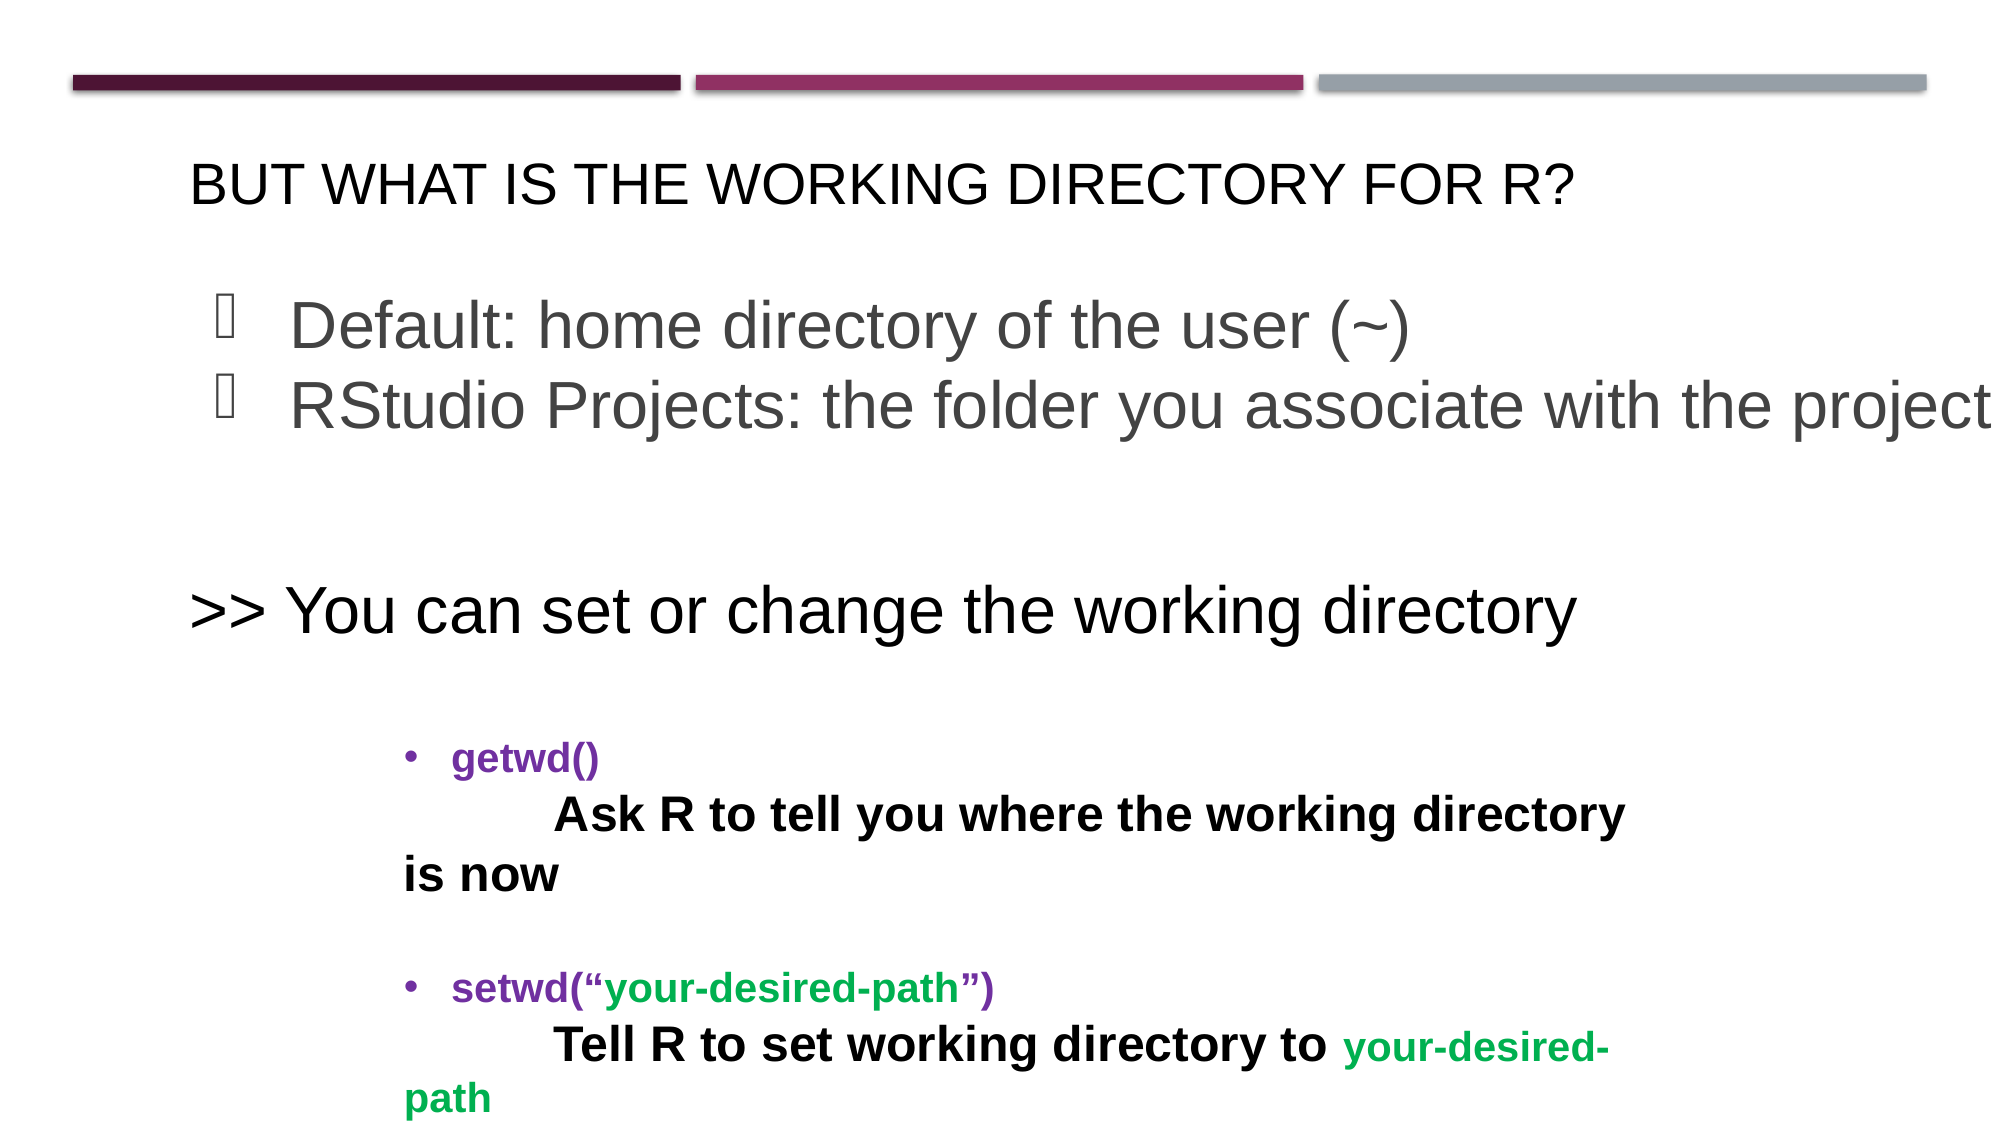

# But what is the Working Directory for R?
Default: home directory of the user (~)
RStudio Projects: the folder you associate with the project

>> You can set or change the working directory
getwd()
	Ask R to tell you where the working directory is now

setwd(“your-desired-path”)
	Tell R to set working directory to your-desired-path